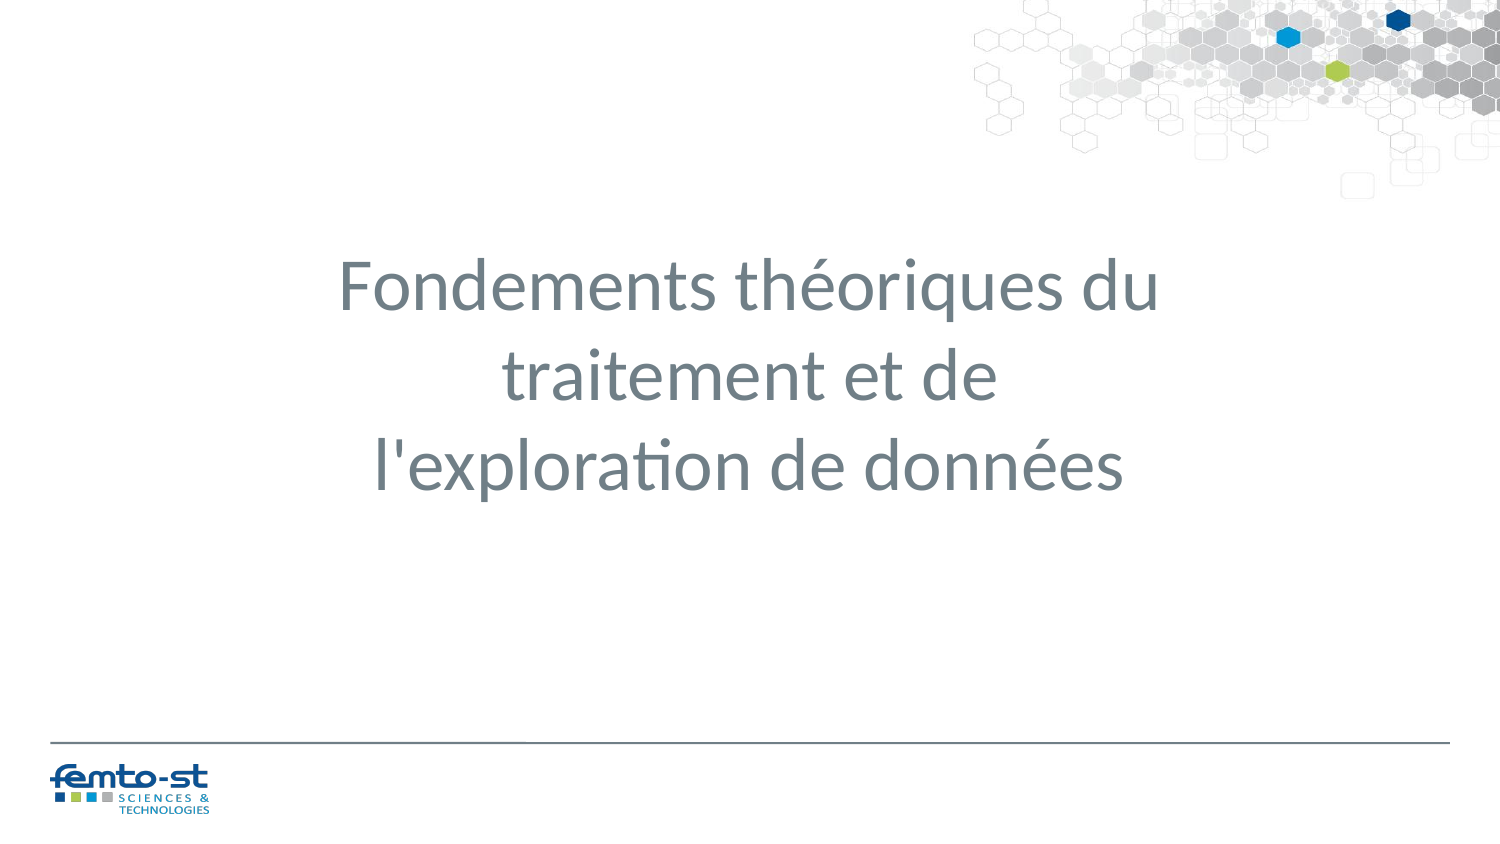

Fondements théoriques du traitement et de l'exploration de données